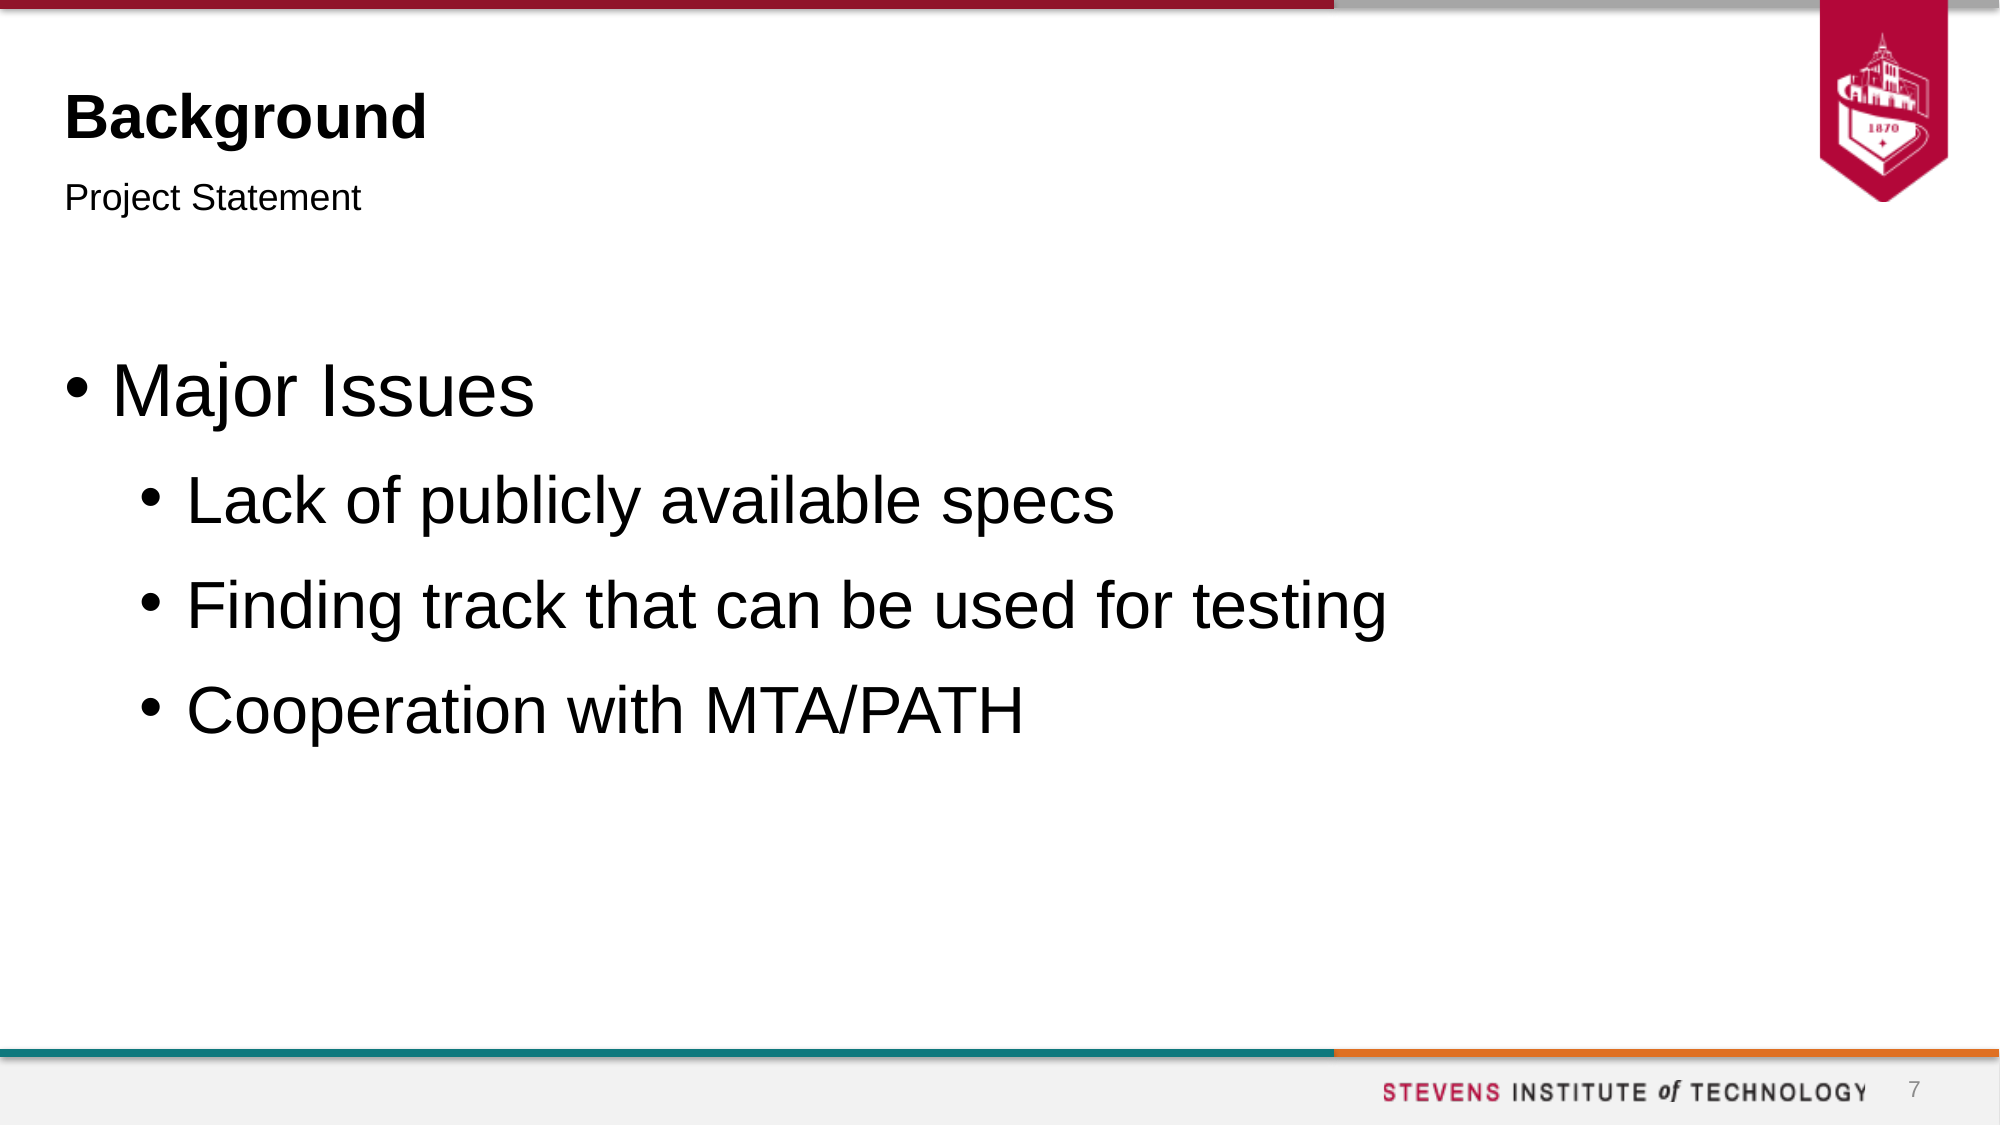

# Background
Project Statement
Major Issues
Lack of publicly available specs
Finding track that can be used for testing
Cooperation with MTA/PATH

7